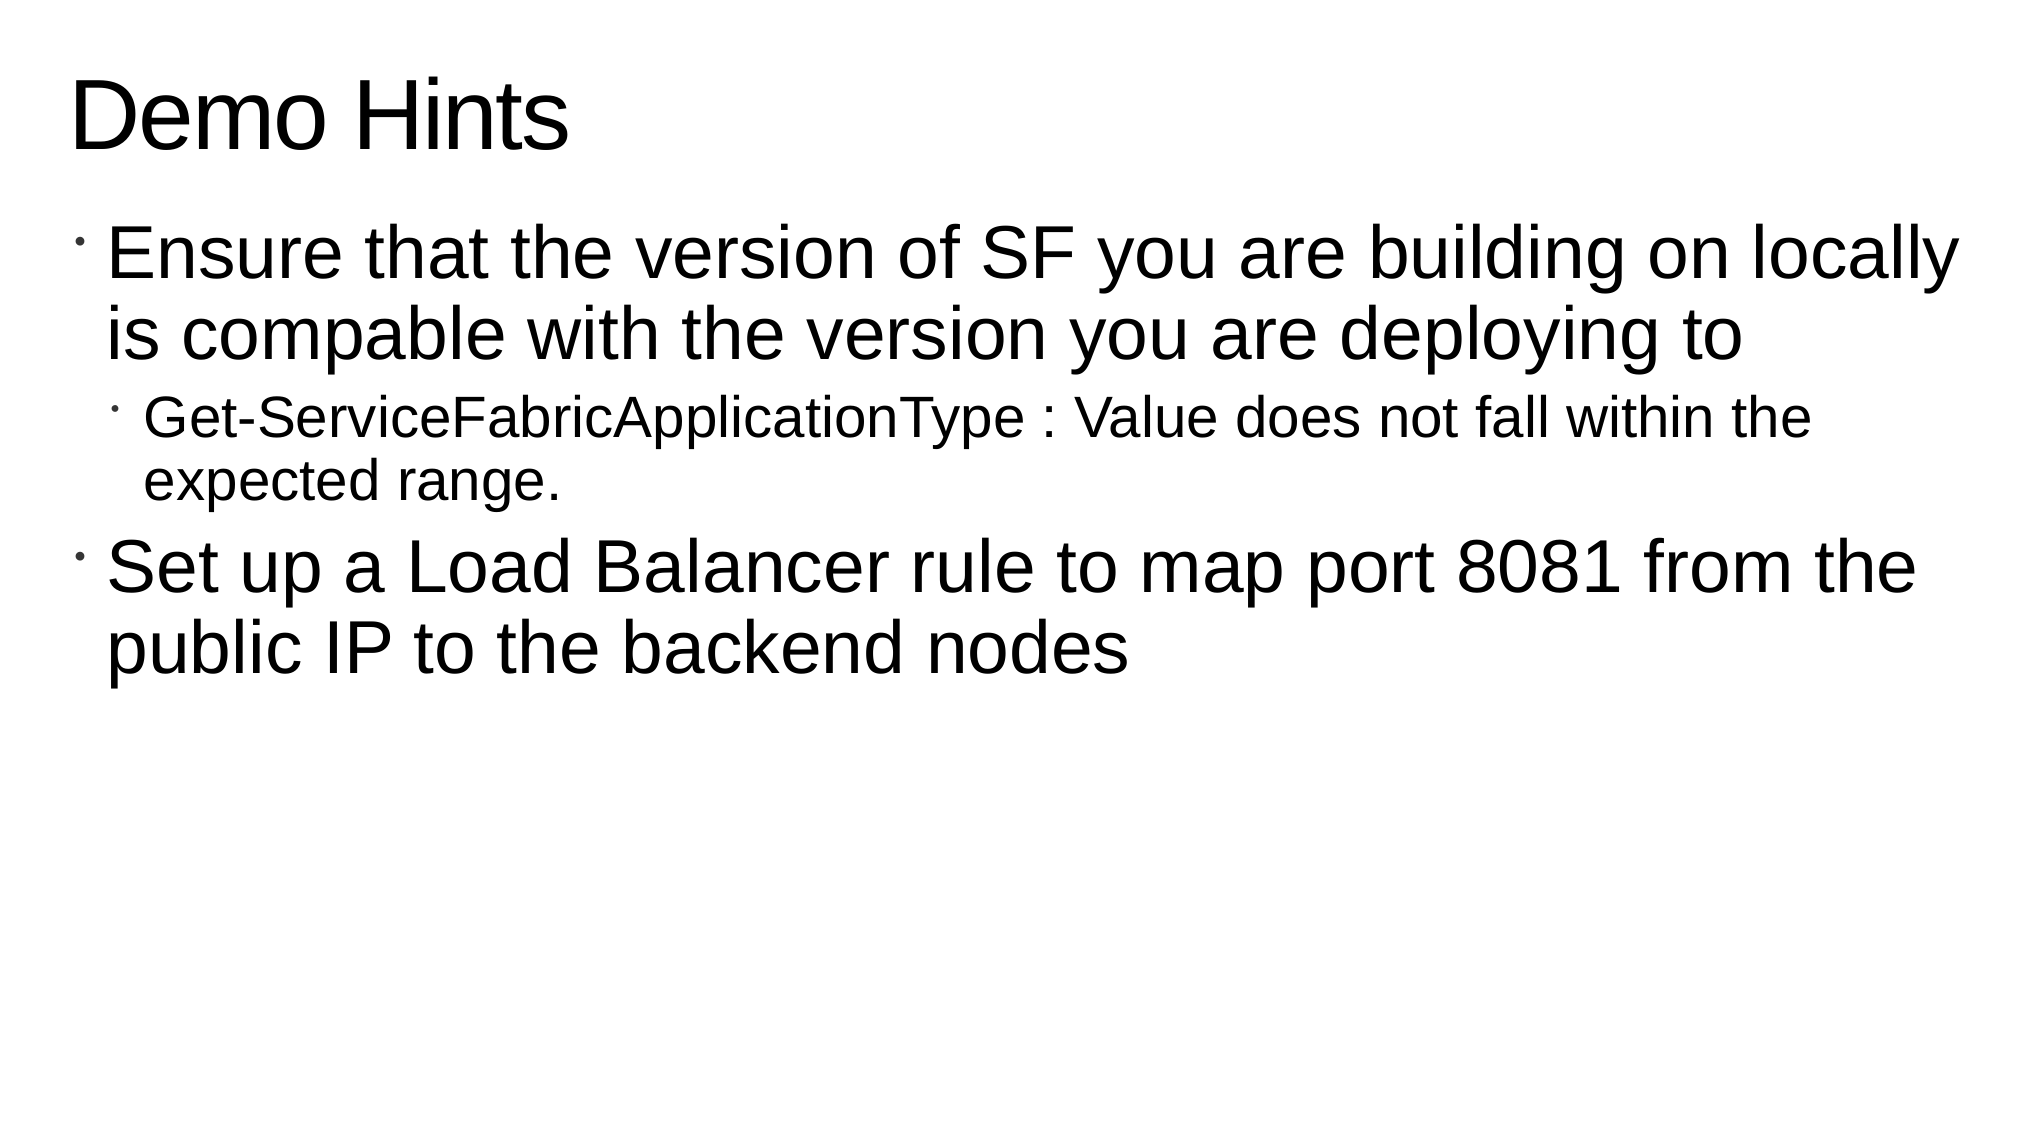

# Demo Hints
Ensure that the version of SF you are building on locally is compable with the version you are deploying to
Get-ServiceFabricApplicationType : Value does not fall within the expected range.
Set up a Load Balancer rule to map port 8081 from the public IP to the backend nodes